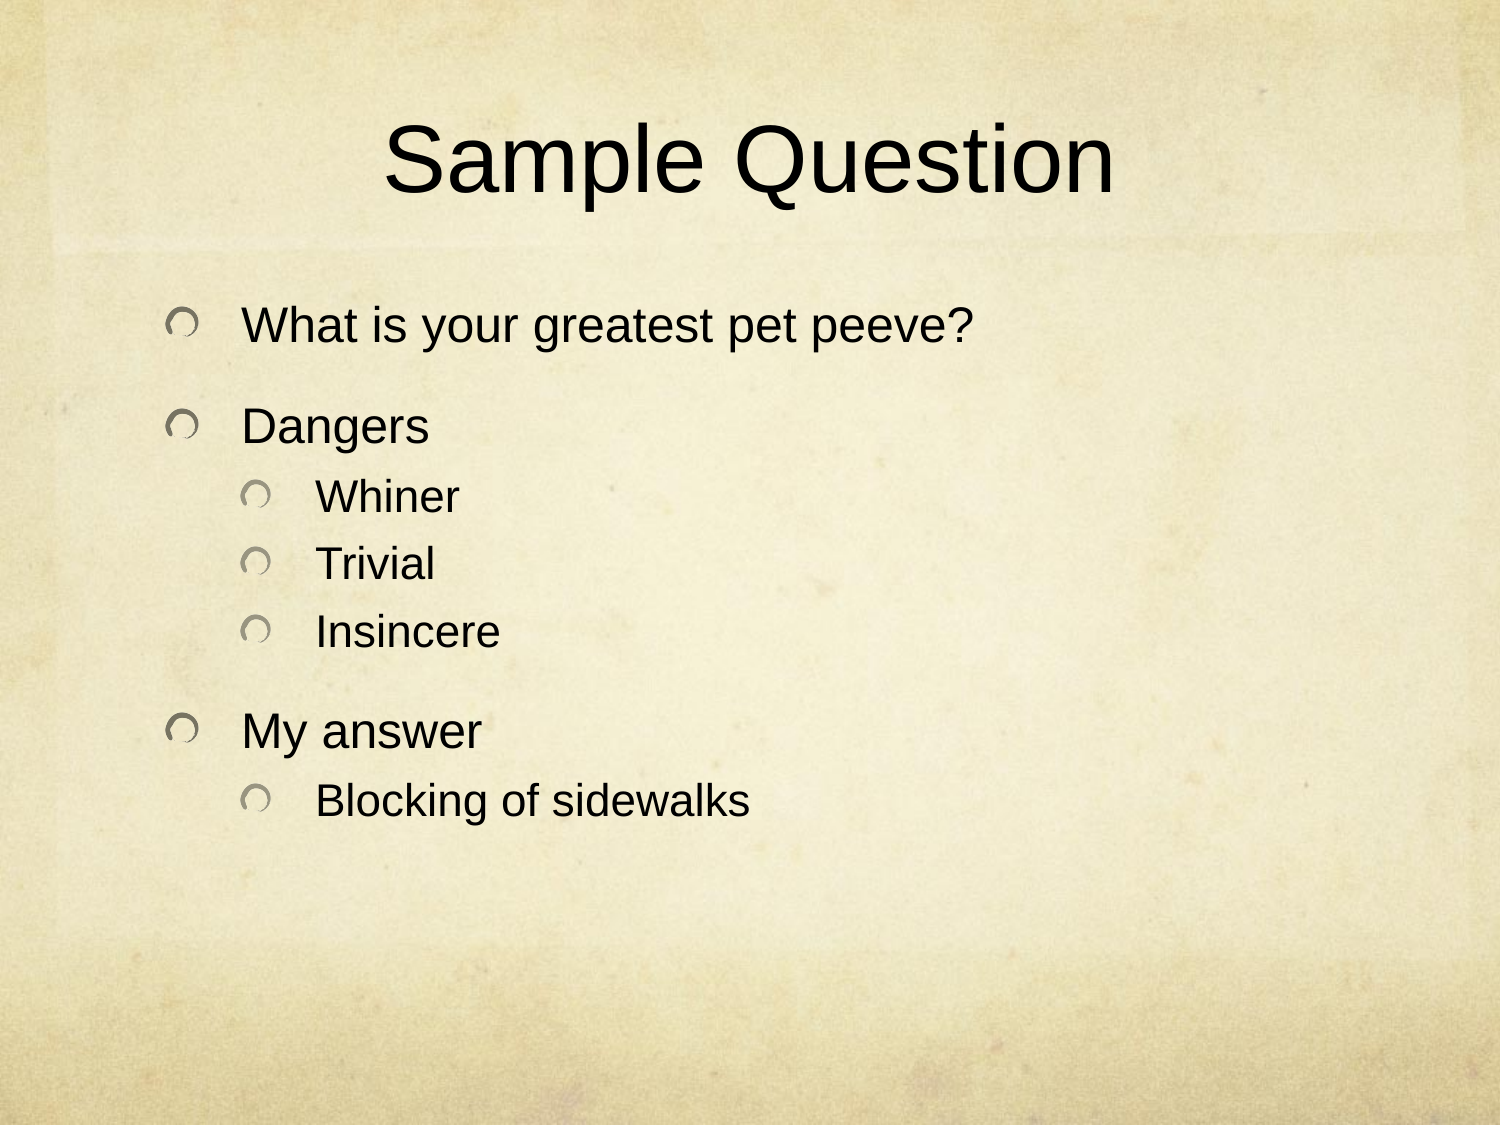

# Sample Question
What is your greatest pet peeve?
Dangers
Whiner
Trivial
Insincere
My answer
Blocking of sidewalks